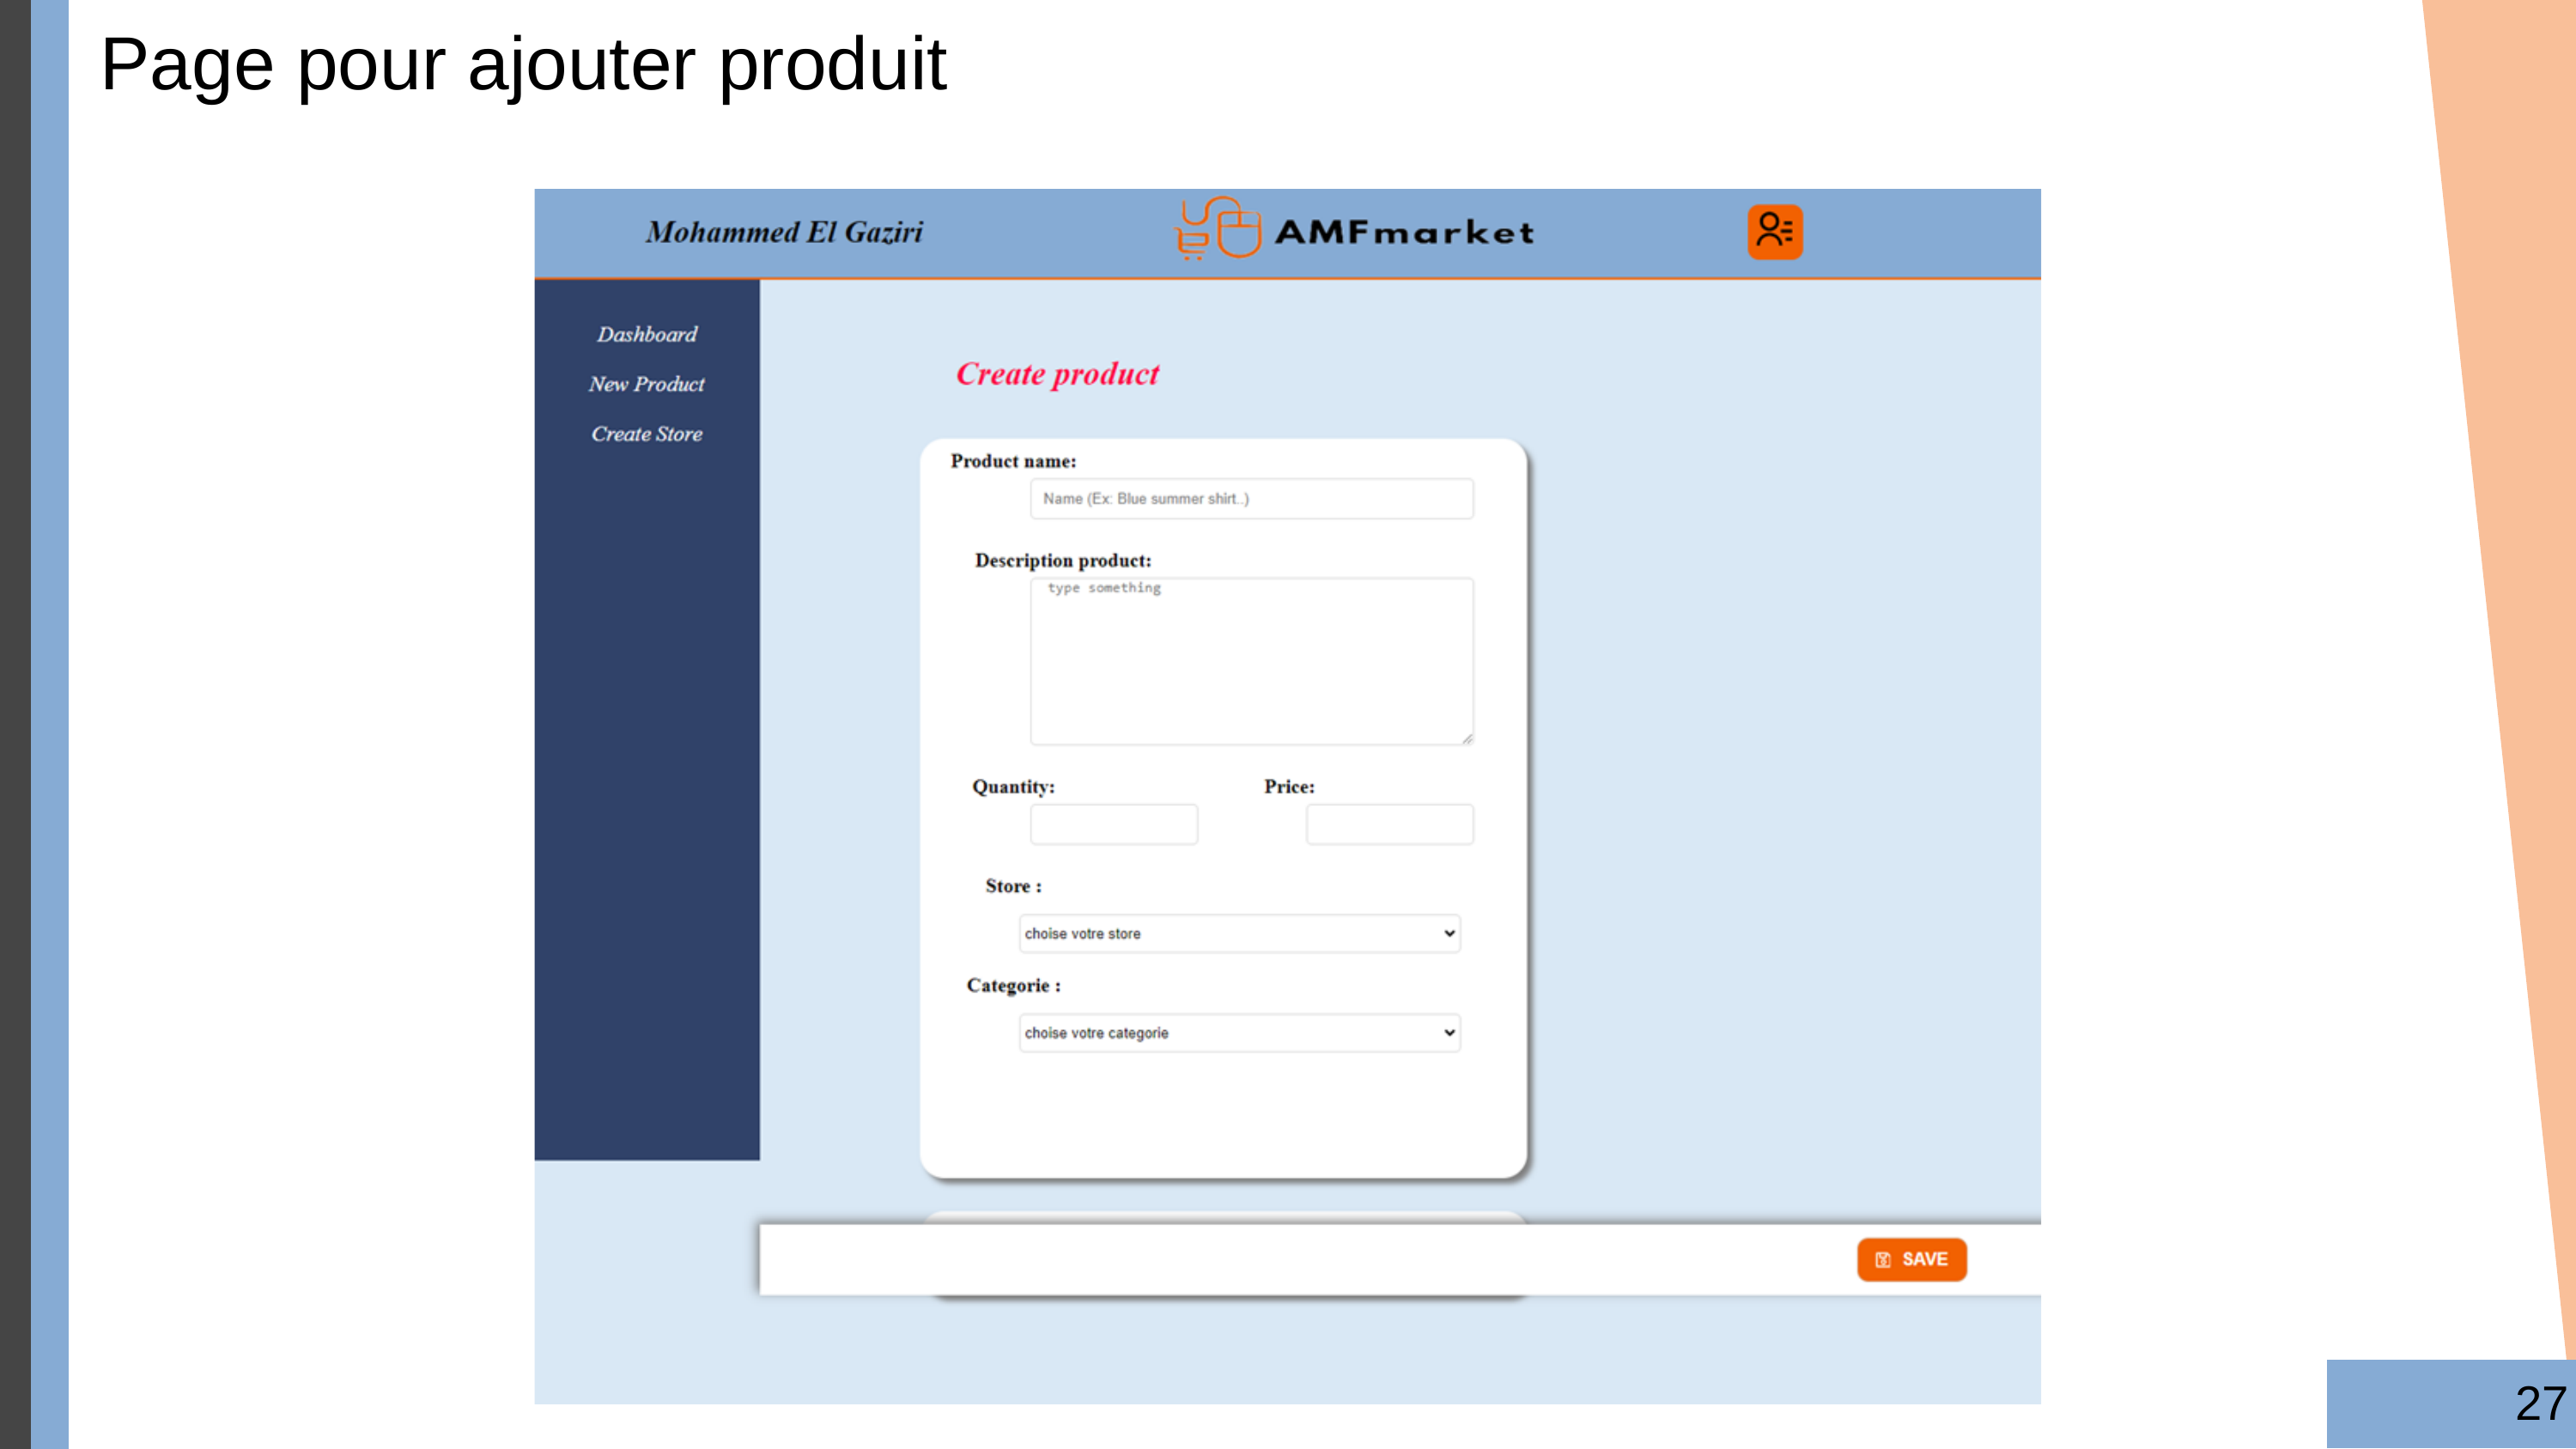

Page pour ajouter produit

Step 4

27